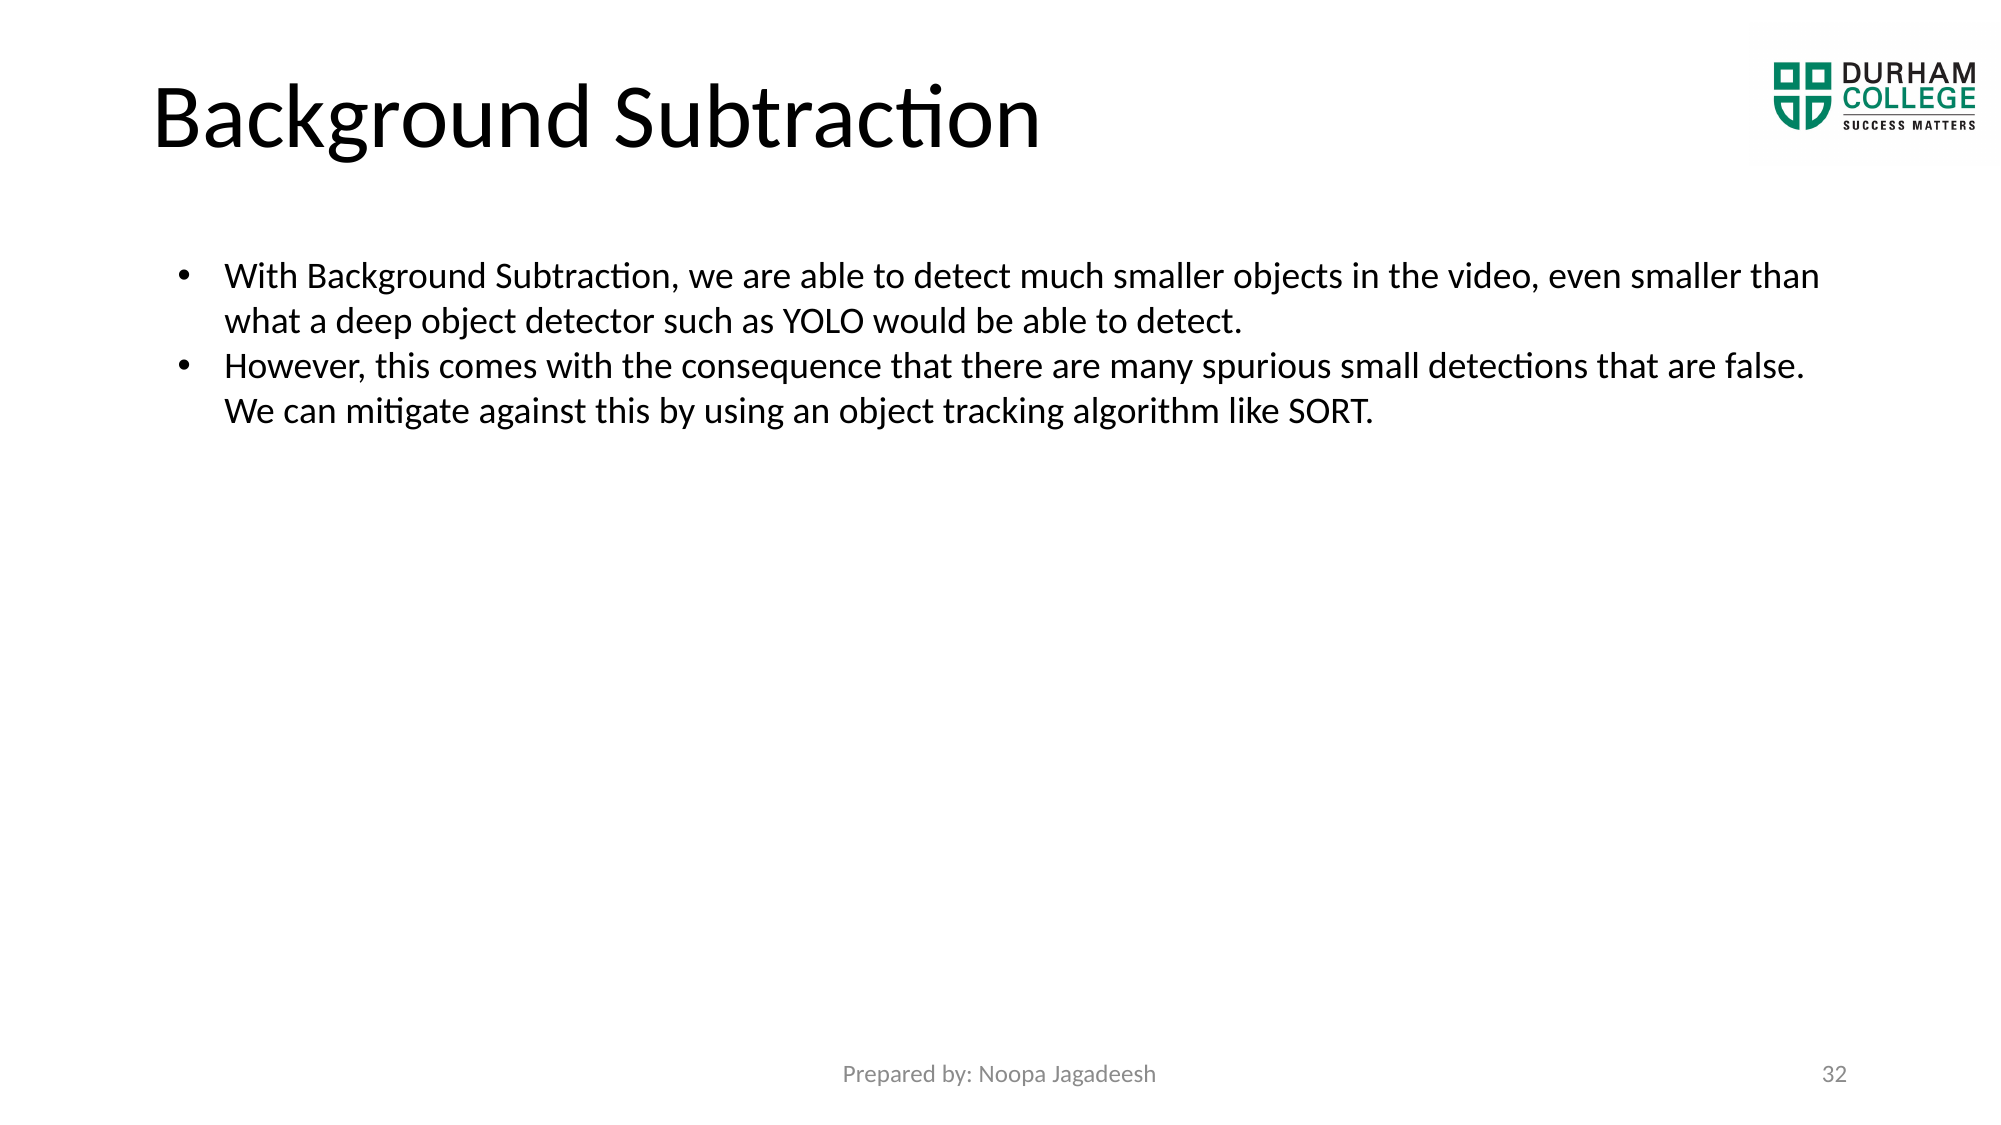

# Background Subtraction
With Background Subtraction, we are able to detect much smaller objects in the video, even smaller than what a deep object detector such as YOLO would be able to detect.
However, this comes with the consequence that there are many spurious small detections that are false. We can mitigate against this by using an object tracking algorithm like SORT.

Prepared by: Noopa Jagadeesh

32